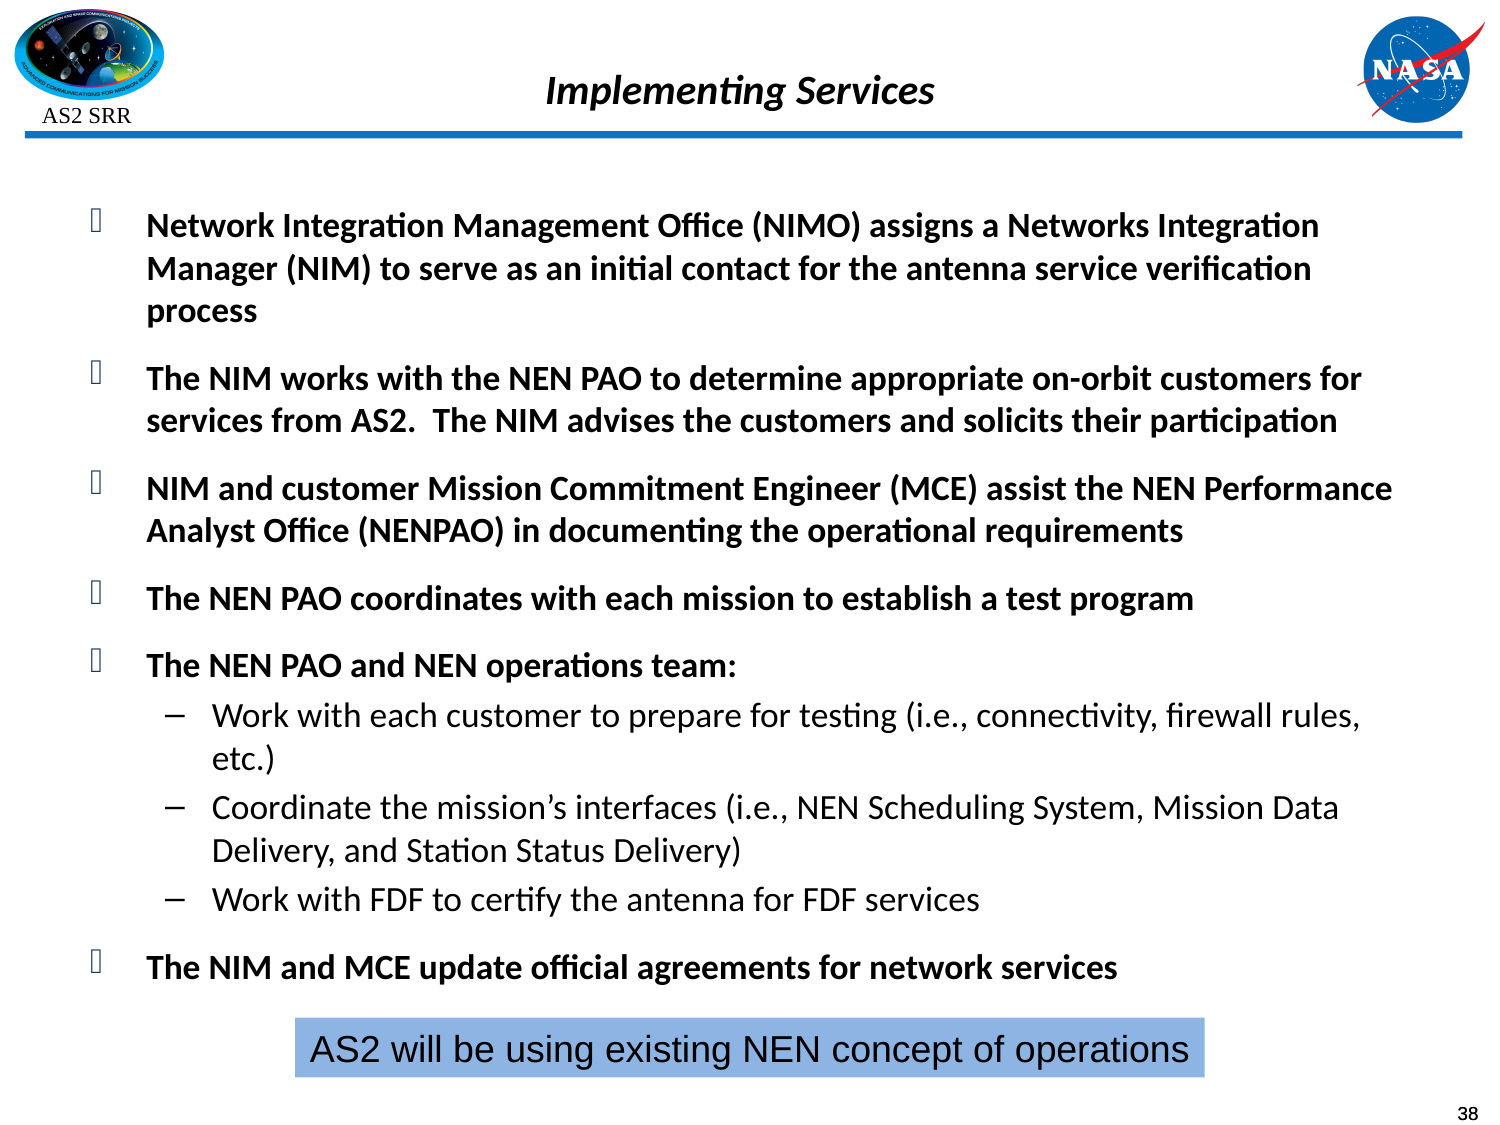

# Implementing Services
Network Integration Management Office (NIMO) assigns a Networks Integration Manager (NIM) to serve as an initial contact for the antenna service verification process
The NIM works with the NEN PAO to determine appropriate on-orbit customers for services from AS2.  The NIM advises the customers and solicits their participation
NIM and customer Mission Commitment Engineer (MCE) assist the NEN Performance Analyst Office (NENPAO) in documenting the operational requirements
The NEN PAO coordinates with each mission to establish a test program
The NEN PAO and NEN operations team:
Work with each customer to prepare for testing (i.e., connectivity, firewall rules, etc.)
Coordinate the mission’s interfaces (i.e., NEN Scheduling System, Mission Data Delivery, and Station Status Delivery)
Work with FDF to certify the antenna for FDF services
The NIM and MCE update official agreements for network services
AS2 will be using existing NEN concept of operations